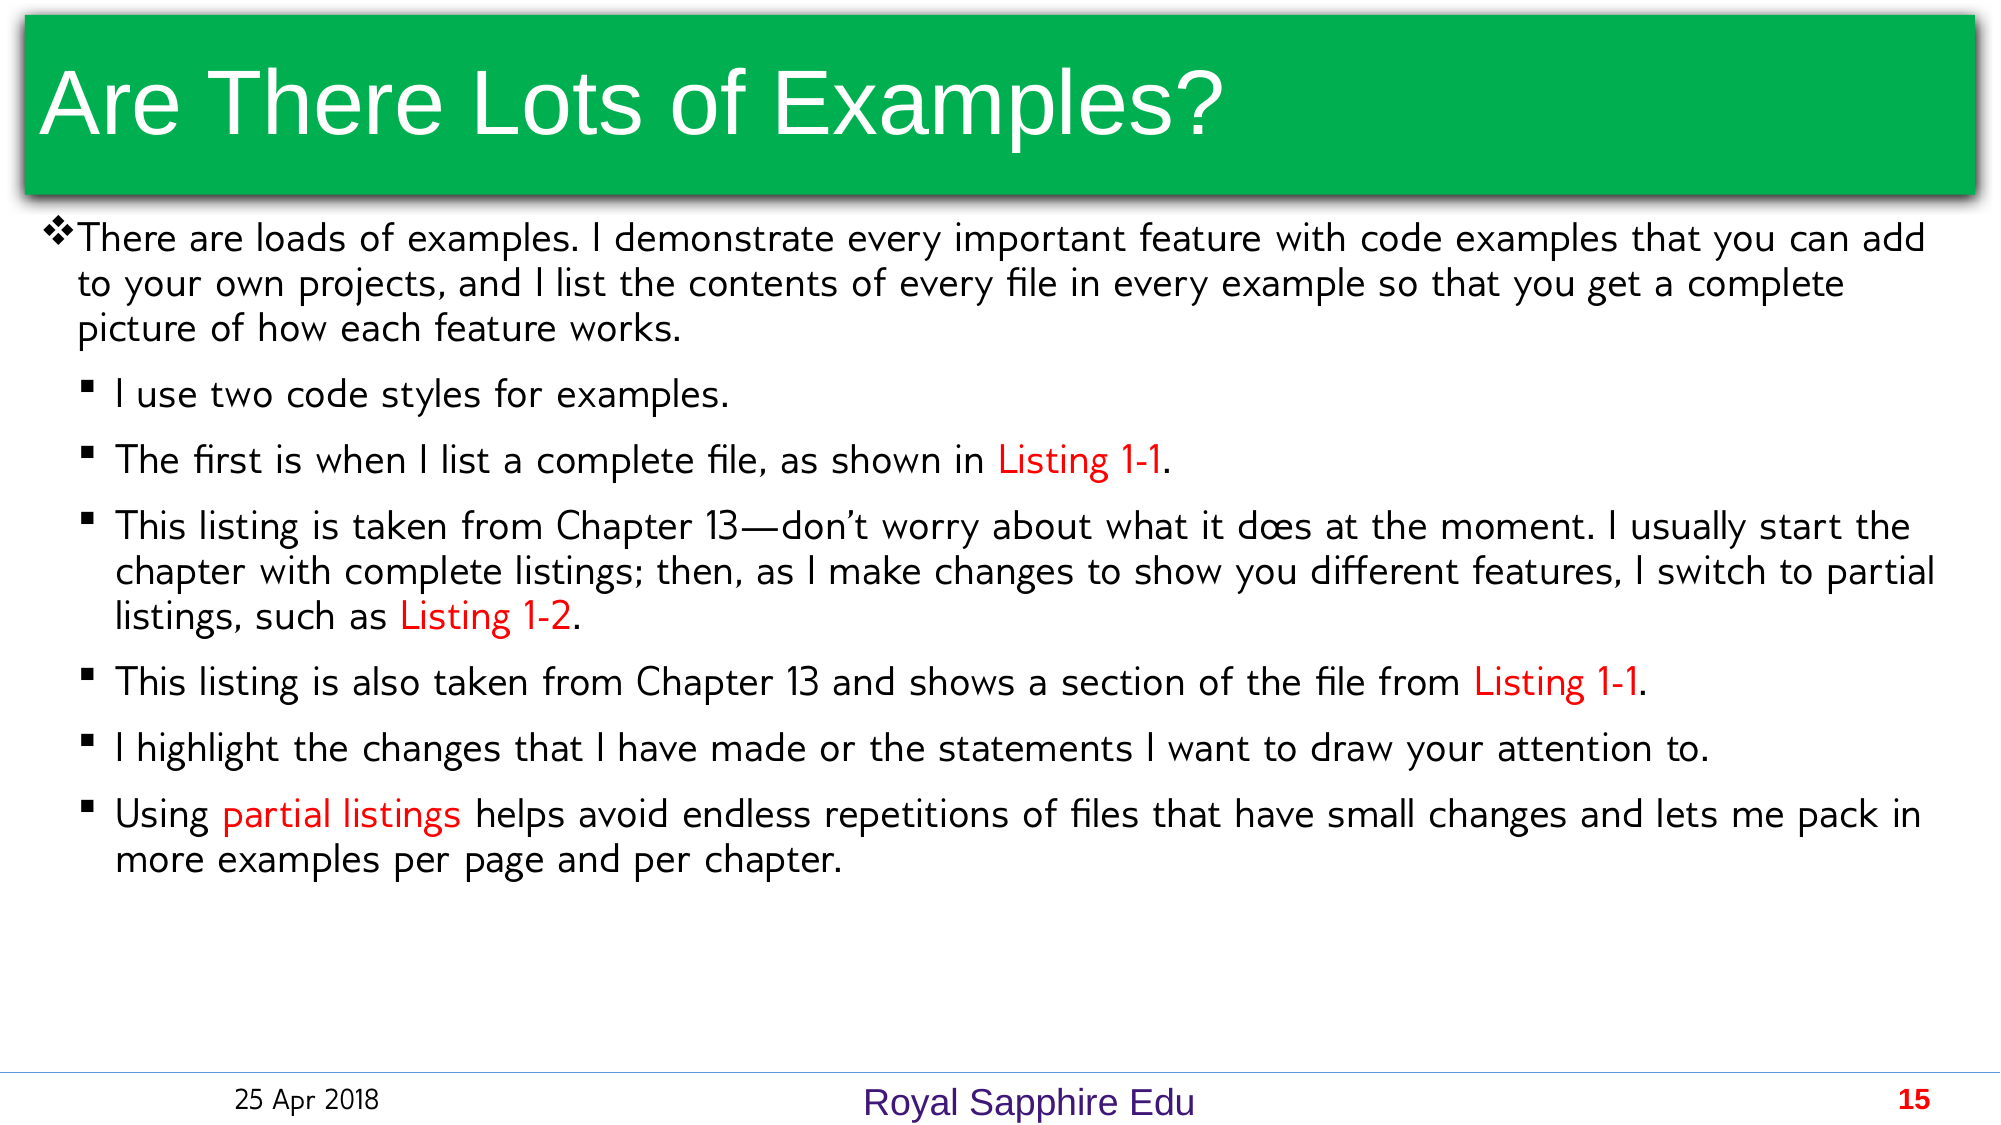

# Are There Lots of Examples?
There are loads of examples. I demonstrate every important feature with code examples that you can add to your own projects, and I list the contents of every file in every example so that you get a complete picture of how each feature works.
I use two code styles for examples.
The first is when I list a complete file, as shown in Listing 1-1.
This listing is taken from Chapter 13—don’t worry about what it does at the moment. I usually start the chapter with complete listings; then, as I make changes to show you different features, I switch to partial listings, such as Listing 1-2.
This listing is also taken from Chapter 13 and shows a section of the file from Listing 1-1.
I highlight the changes that I have made or the statements I want to draw your attention to.
Using partial listings helps avoid endless repetitions of files that have small changes and lets me pack in more examples per page and per chapter.
25 Apr 2018
15